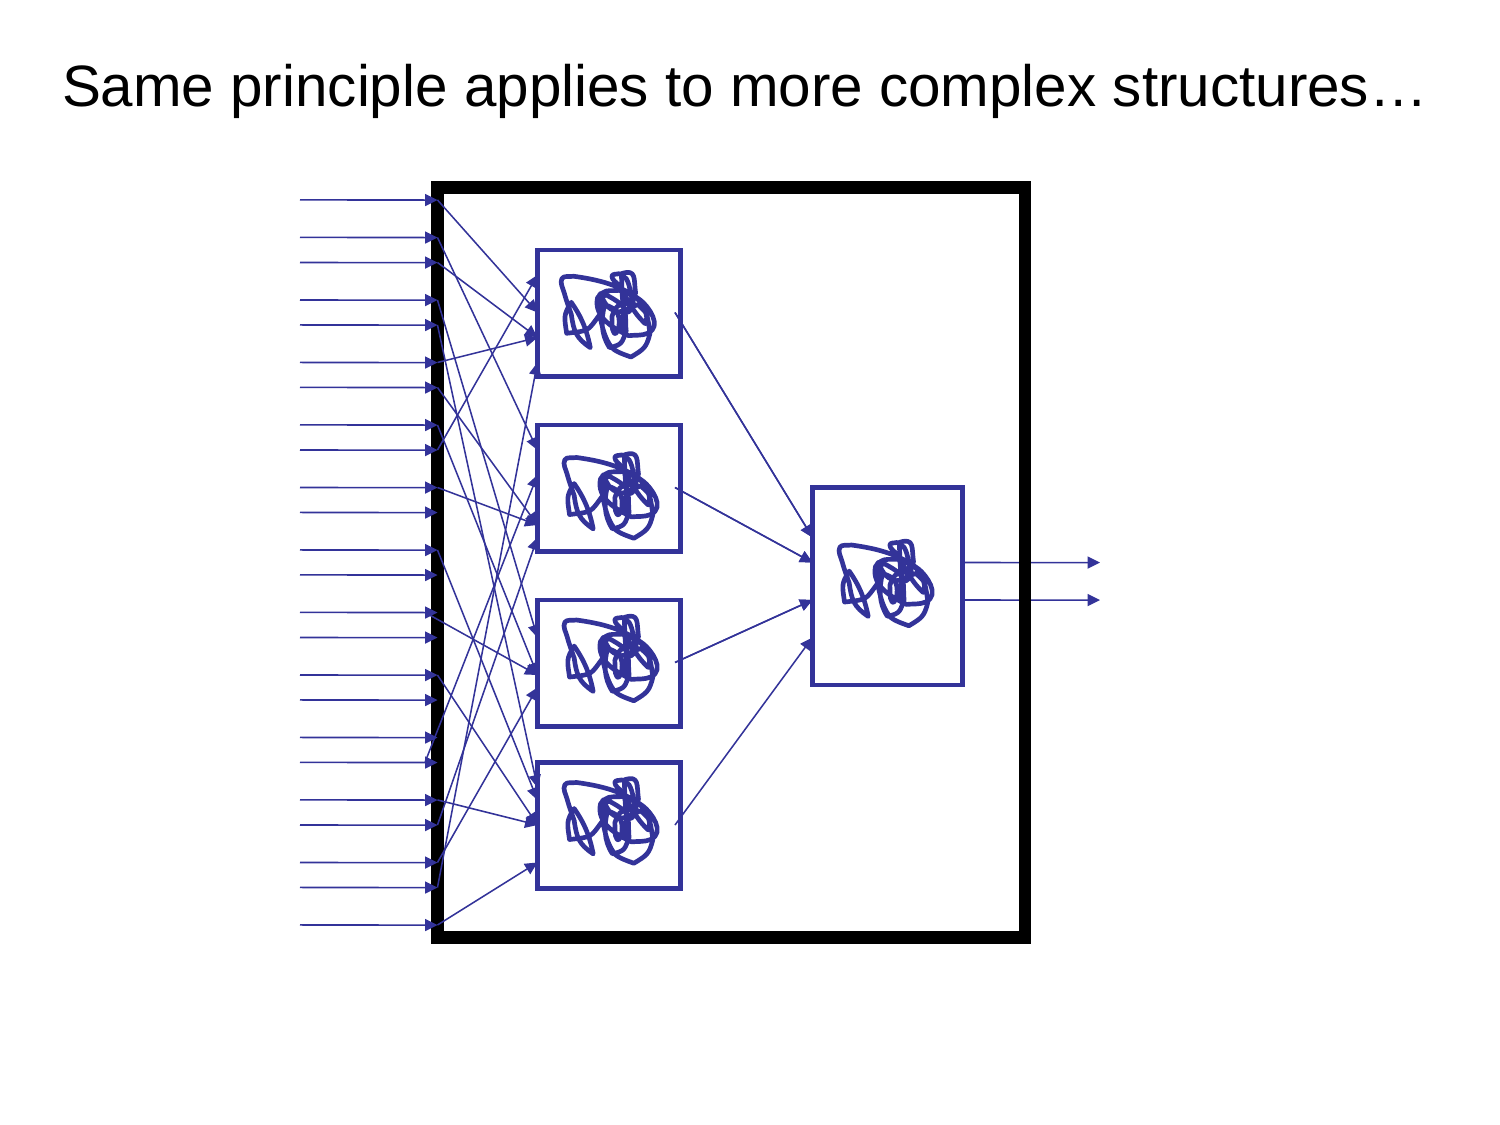

Same principle applies to more complex structures…